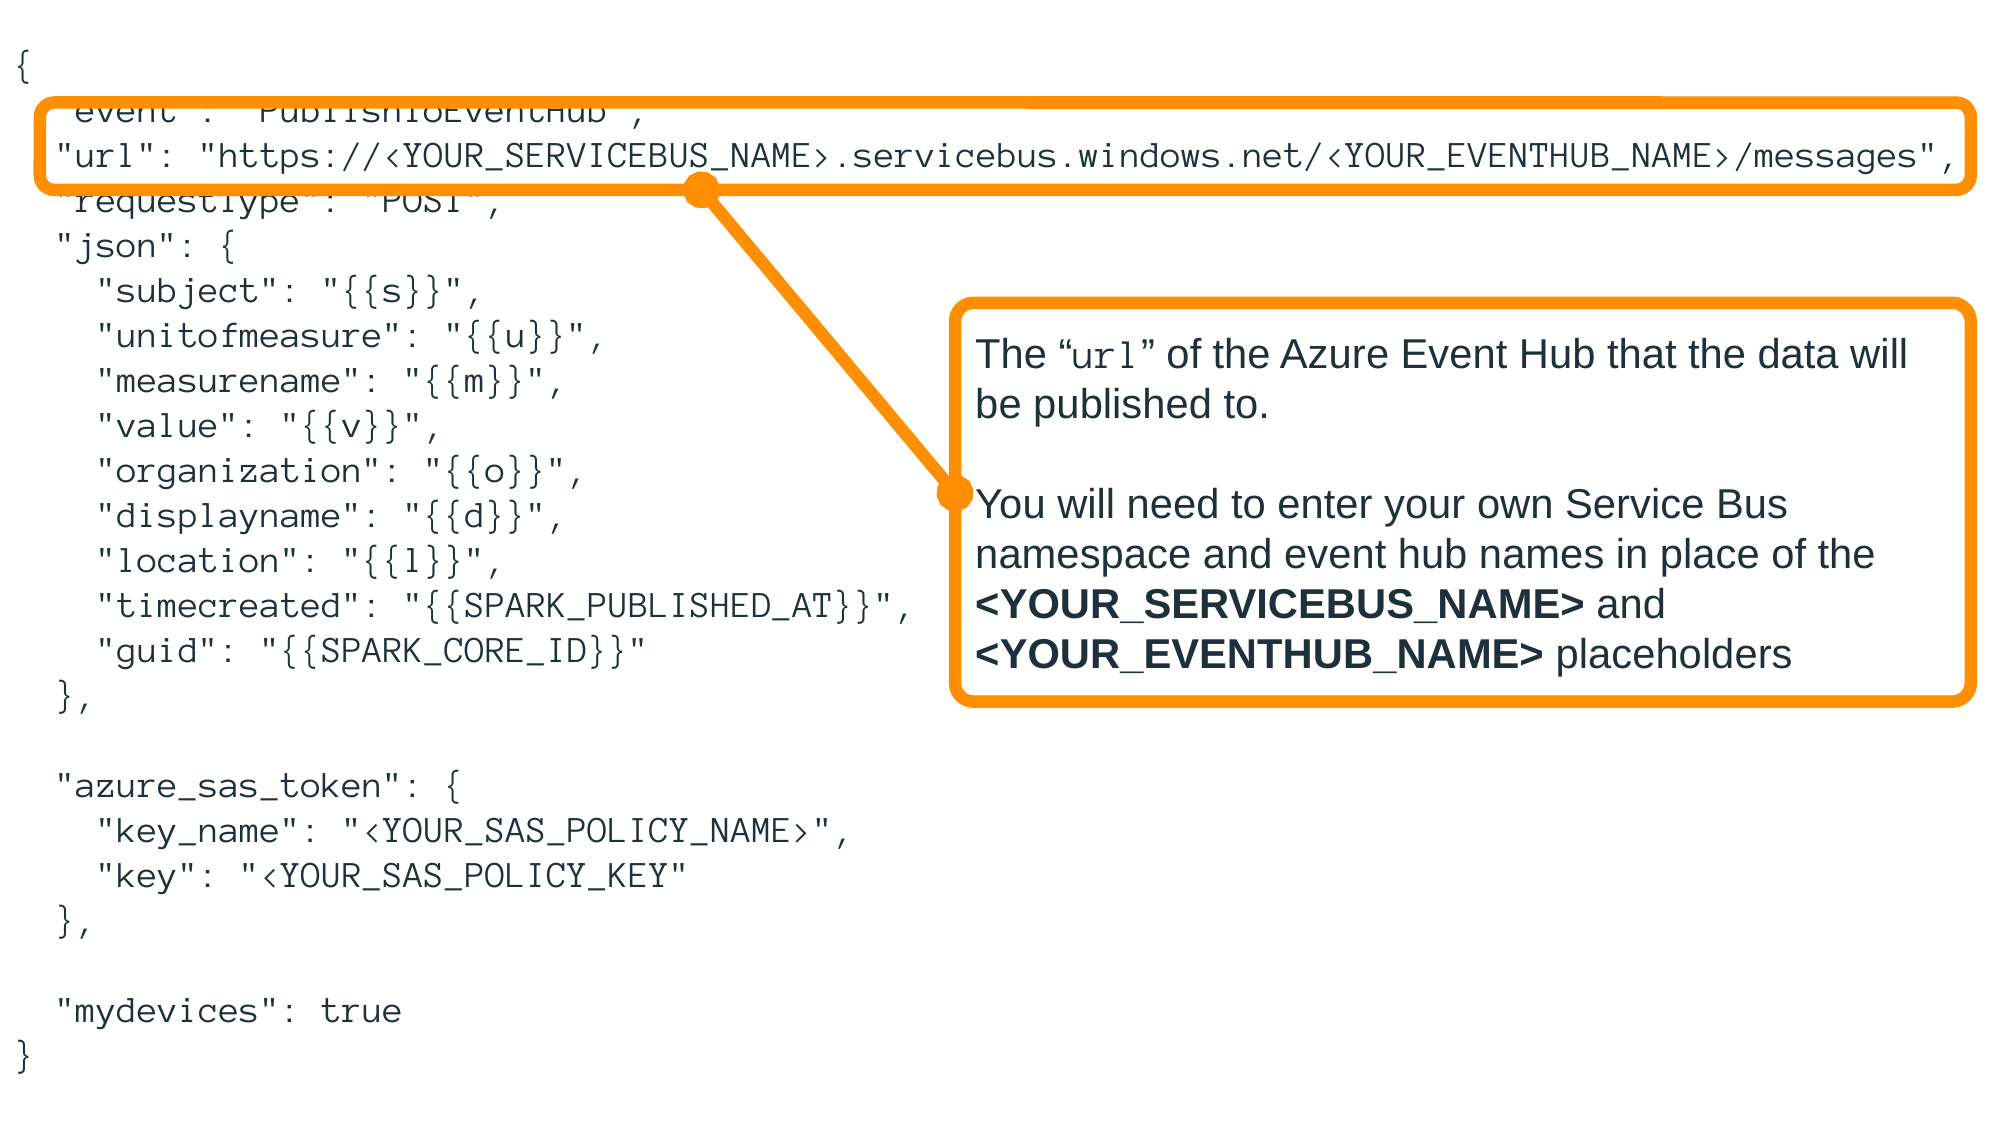

{
  "event": "PublishToEventHub",
  "url": "https://<YOUR_SERVICEBUS_NAME>.servicebus.windows.net/<YOUR_EVENTHUB_NAME>/messages",
  "requestType": "POST",
  "json": {
    "subject": "{{s}}",
    "unitofmeasure": "{{u}}",
    "measurename": "{{m}}",
    "value": "{{v}}",
    "organization": "{{o}}",
    "displayname": "{{d}}",
    "location": "{{l}}",
    "timecreated": "{{SPARK_PUBLISHED_AT}}",
    "guid": "{{SPARK_CORE_ID}}"
  },

  "azure_sas_token": {
    "key_name": "<YOUR_SAS_POLICY_NAME>",
    "key": "<YOUR_SAS_POLICY_KEY"
  },

  "mydevices": true
}

The “url” of the Azure Event Hub that the data will be published to.

You will need to enter your own Service Bus namespace and event hub names in place of the <YOUR_SERVICEBUS_NAME> and
<YOUR_EVENTHUB_NAME> placeholders